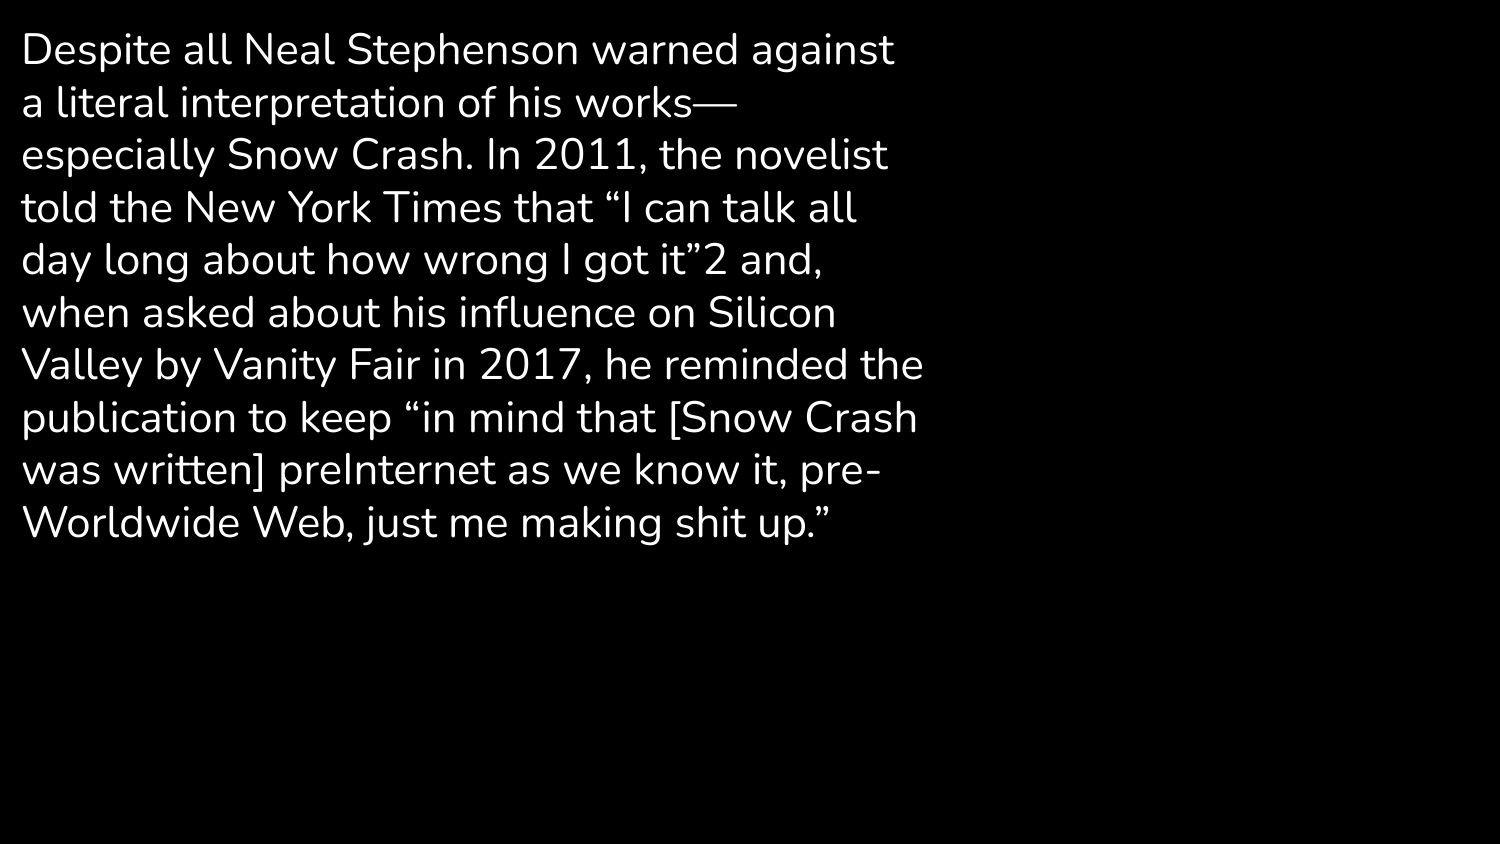

Despite all Neal Stephenson warned against a literal interpretation of his works—especially Snow Crash. In 2011, the novelist told the New York Times that “I can talk all day long about how wrong I got it”2 and, when asked about his influence on Silicon Valley by Vanity Fair in 2017, he reminded the publication to keep “in mind that [Snow Crash was written] preInternet as we know it, pre-Worldwide Web, just me making shit up.”